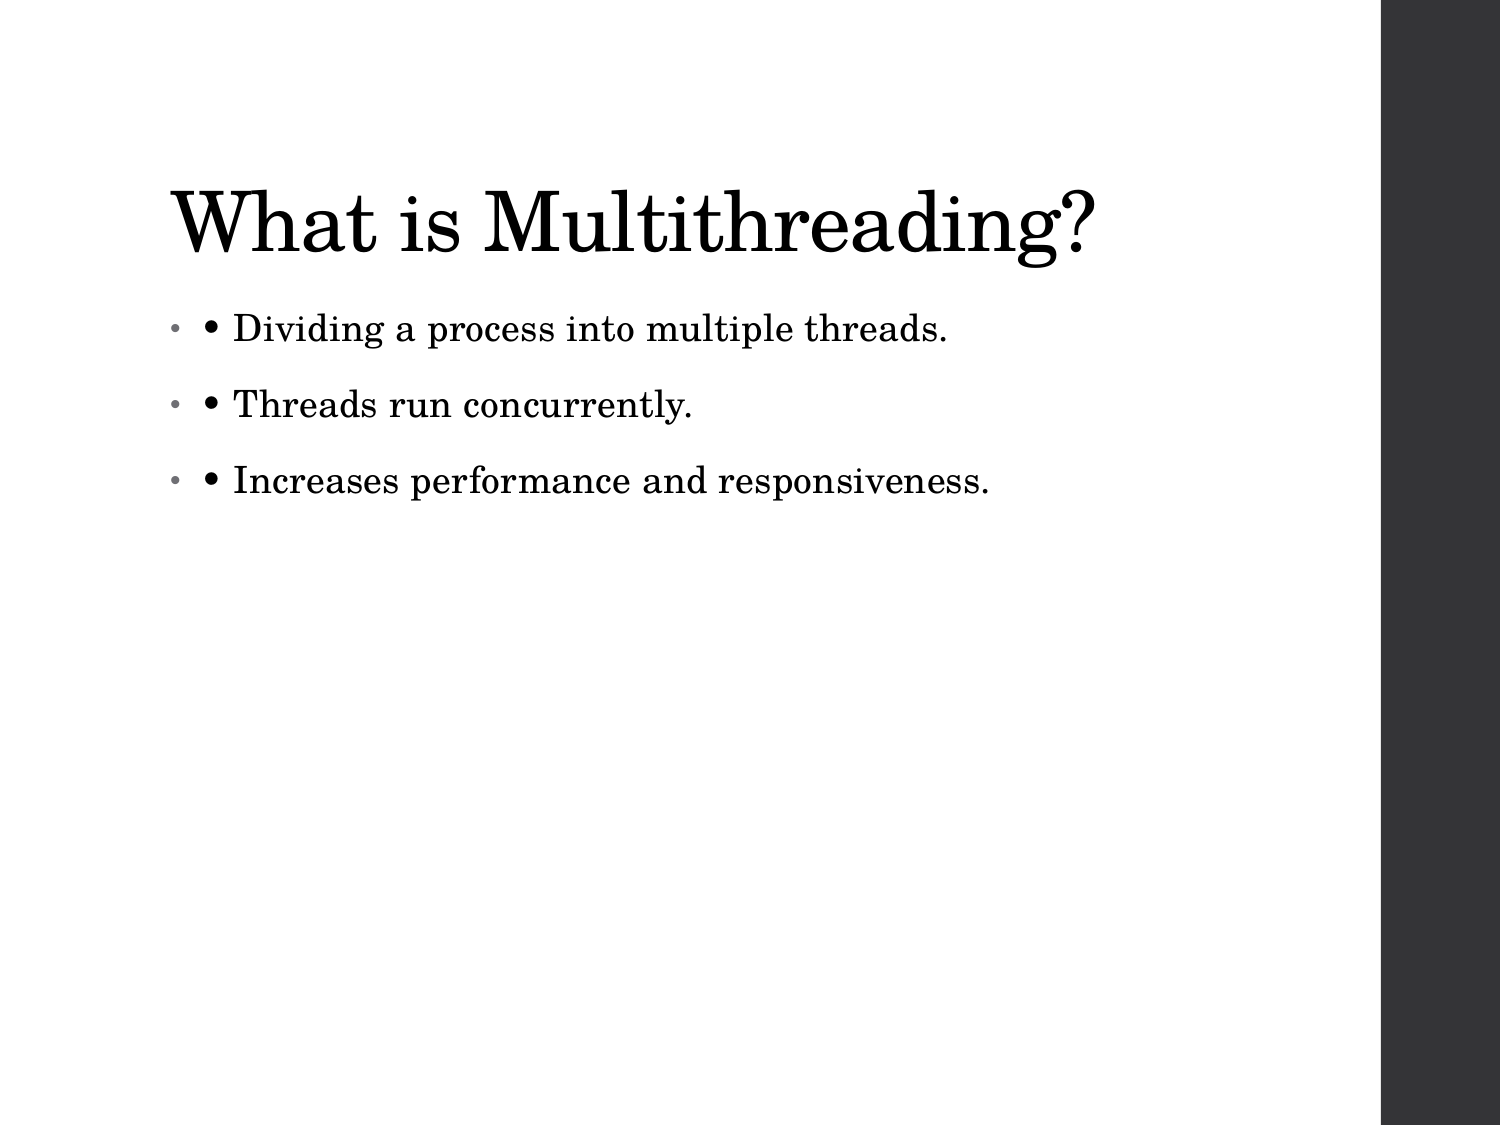

# What is Multithreading?
• Dividing a process into multiple threads.
• Threads run concurrently.
• Increases performance and responsiveness.